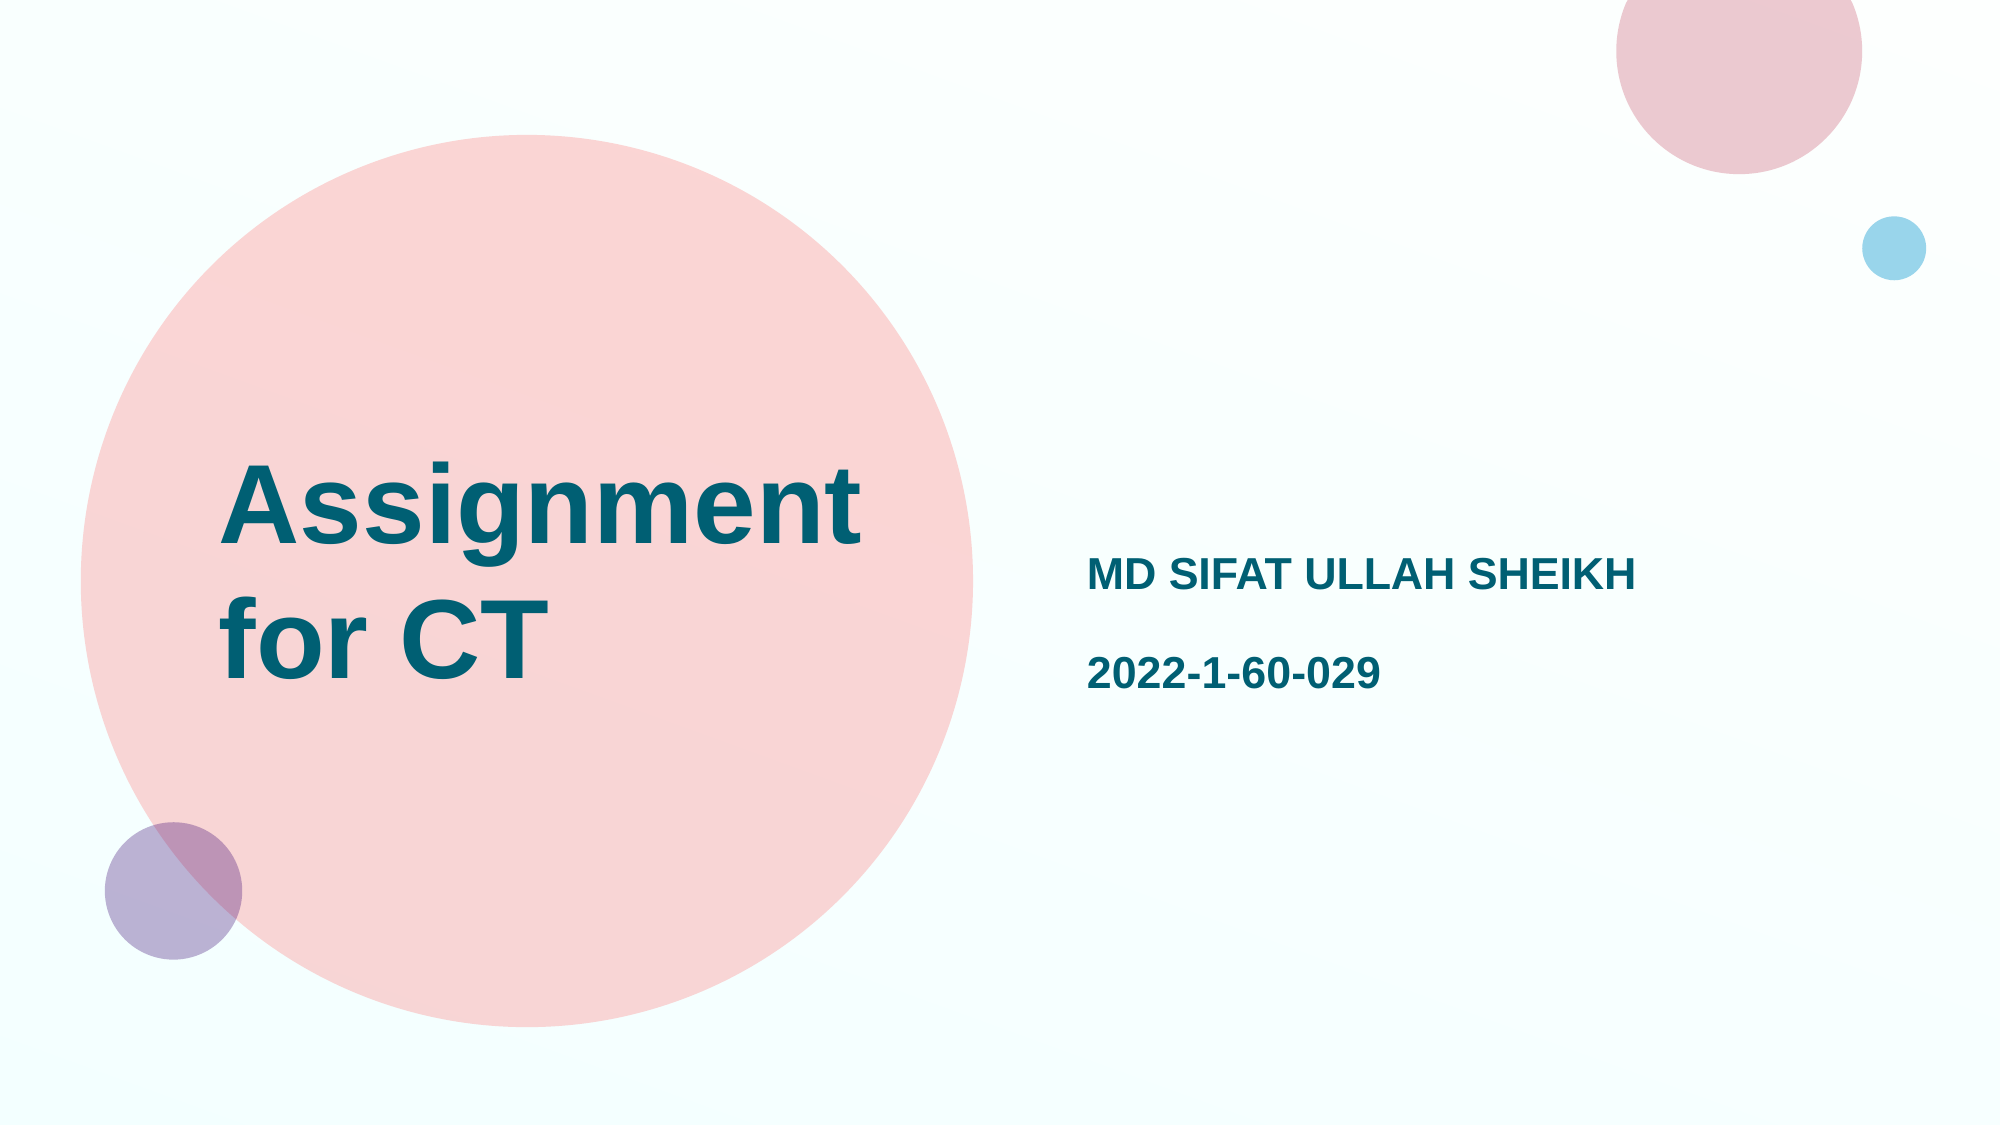

# Assignment for CT
MD SIFAT ULLAH SHEIKH
2022-1-60-029